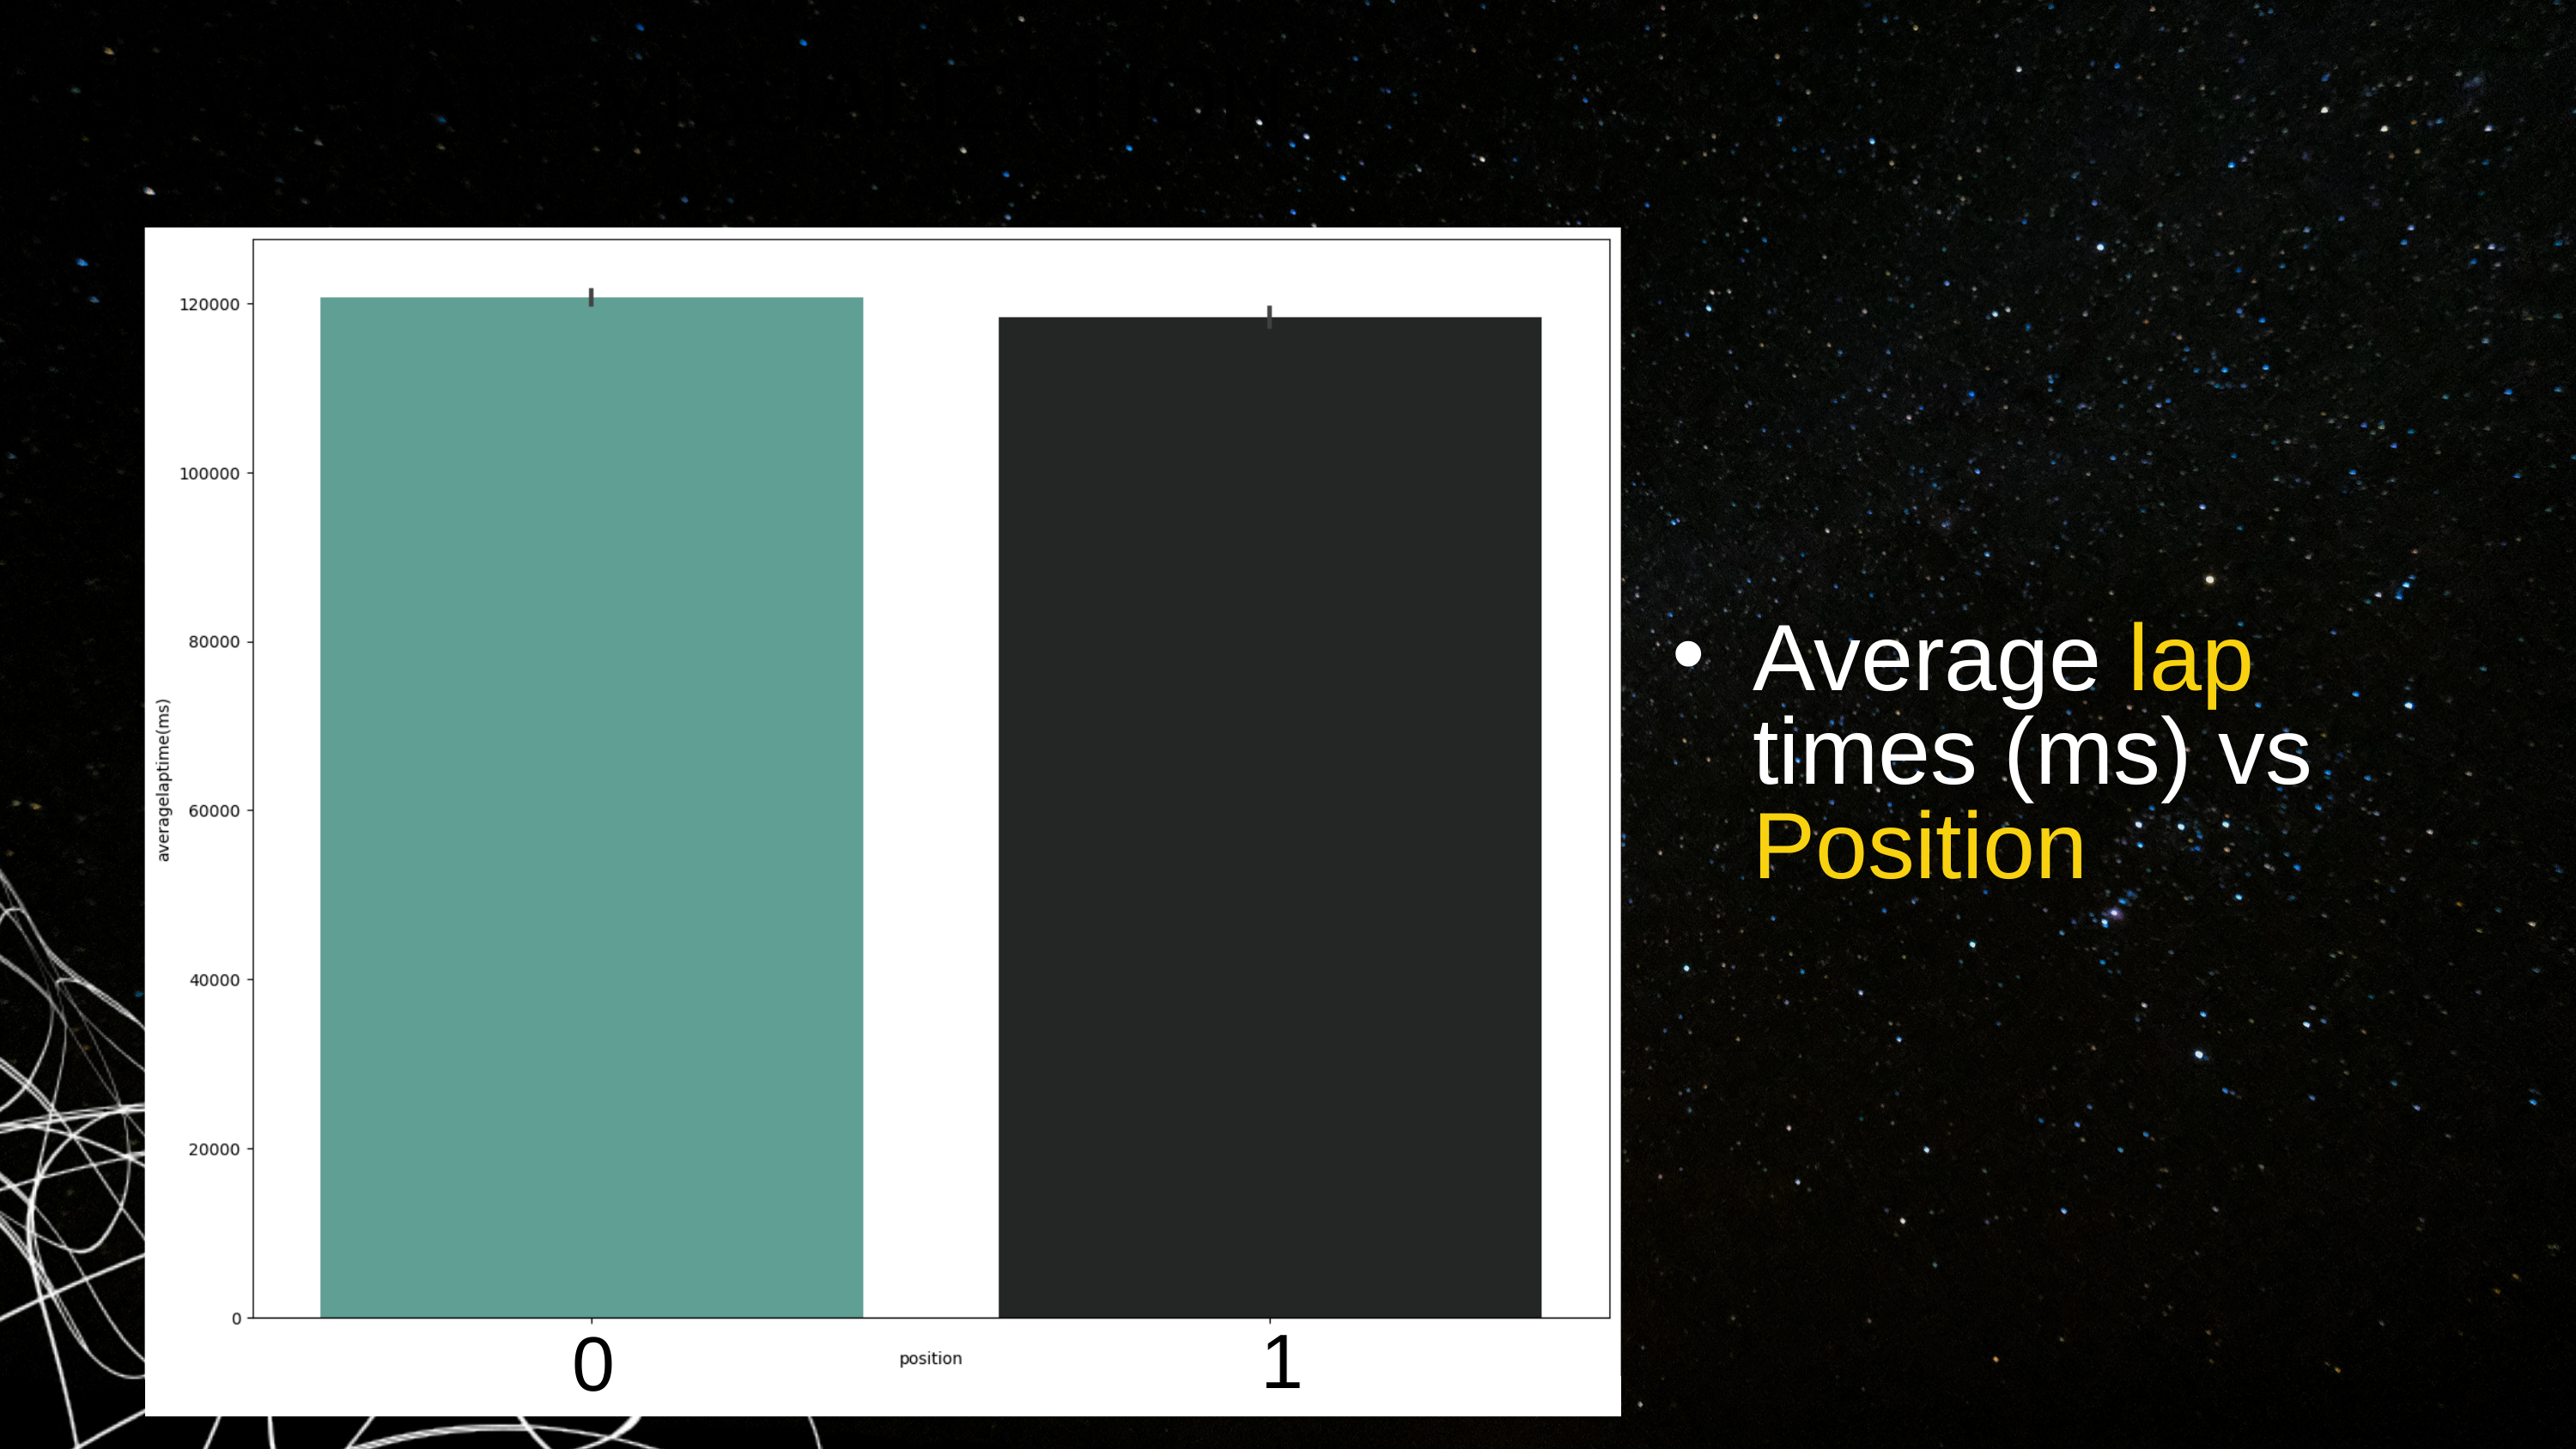

BI-VARIATE VISUALIZATION

Average lap times (ms) vs Position

0
1
0
1

1
0